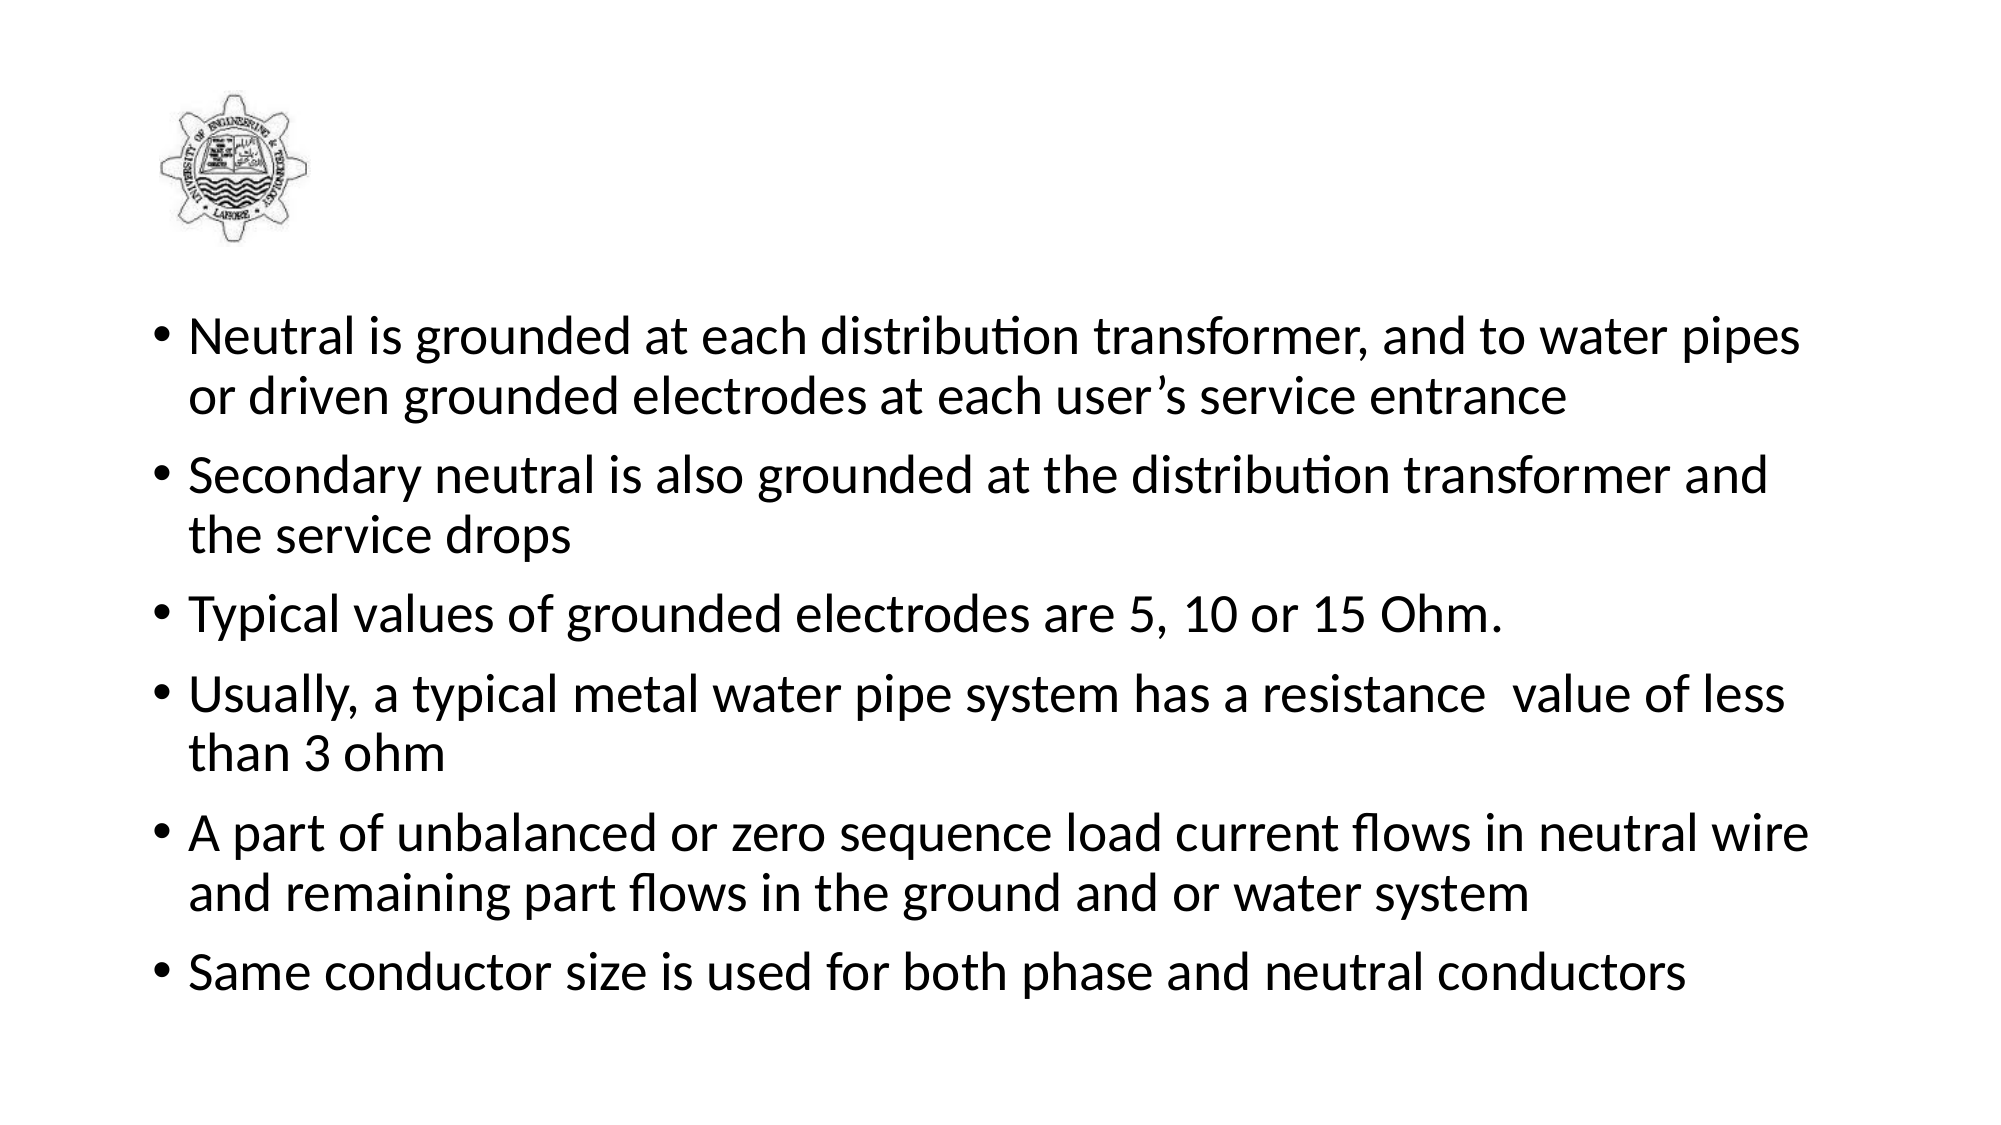

#
Neutral is grounded at each distribution transformer, and to water pipes or driven grounded electrodes at each user’s service entrance
Secondary neutral is also grounded at the distribution transformer and the service drops
Typical values of grounded electrodes are 5, 10 or 15 Ohm.
Usually, a typical metal water pipe system has a resistance  value of less than 3 ohm
A part of unbalanced or zero sequence load current flows in neutral wire and remaining part flows in the ground and or water system
Same conductor size is used for both phase and neutral conductors